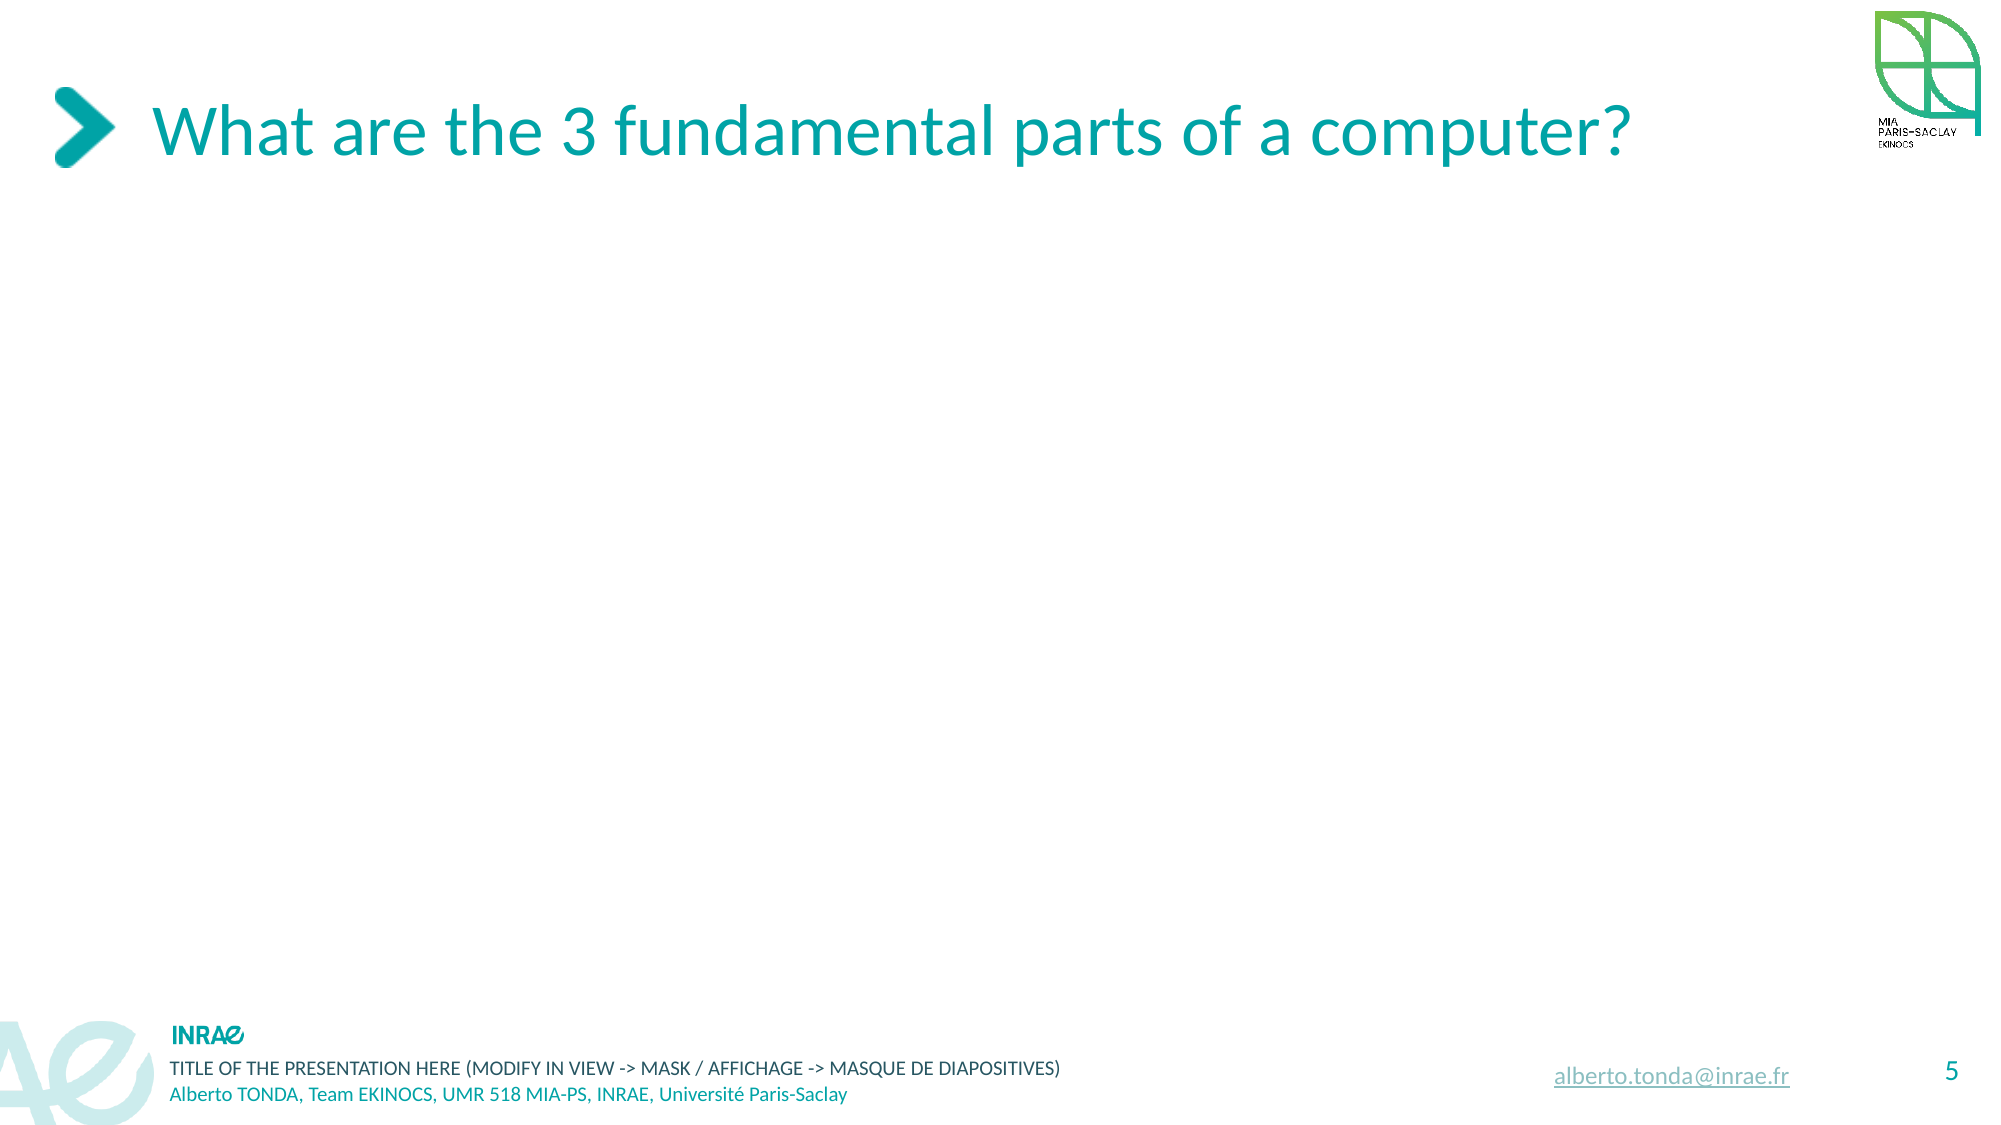

# What are the 3 fundamental parts of a computer?

5
alberto.tonda@inrae.fr